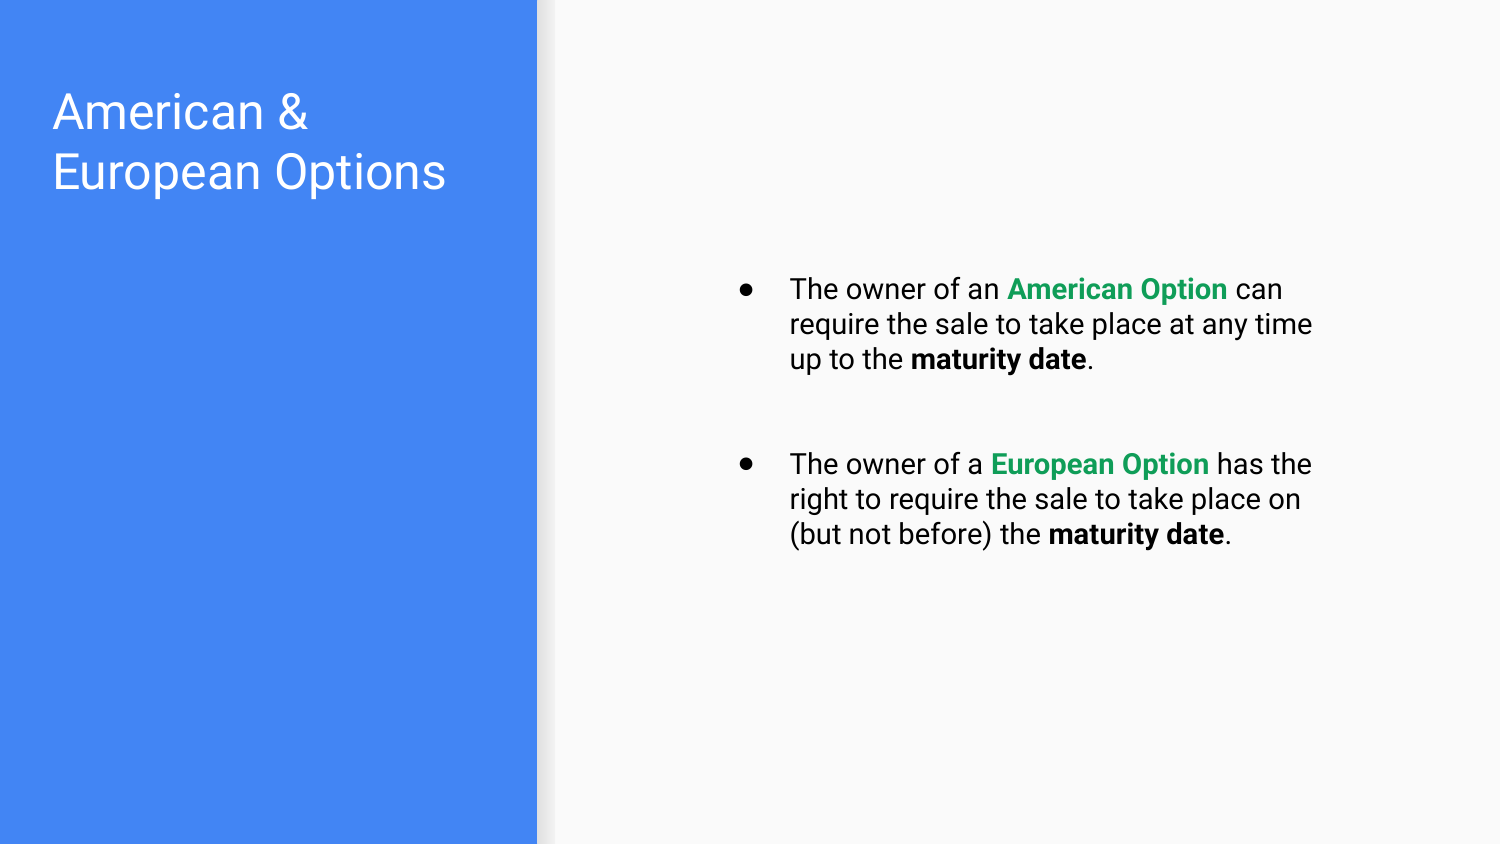

# American & European Options
The owner of an American Option can require the sale to take place at any time up to the maturity date.

The owner of a European Option has the right to require the sale to take place on (but not before) the maturity date.